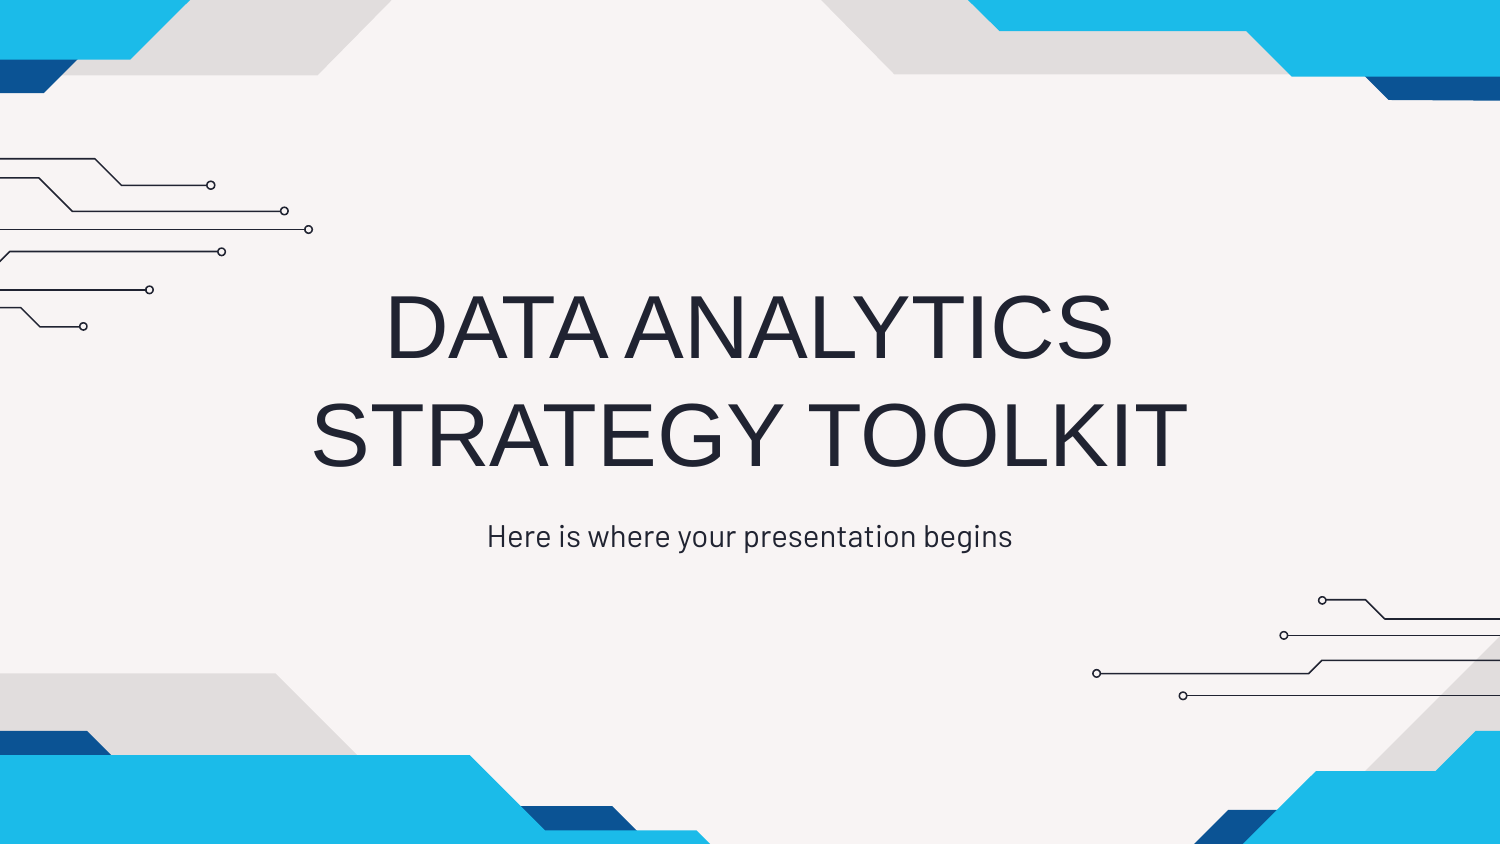

# DATA ANALYTICS STRATEGY TOOLKIT
Here is where your presentation begins